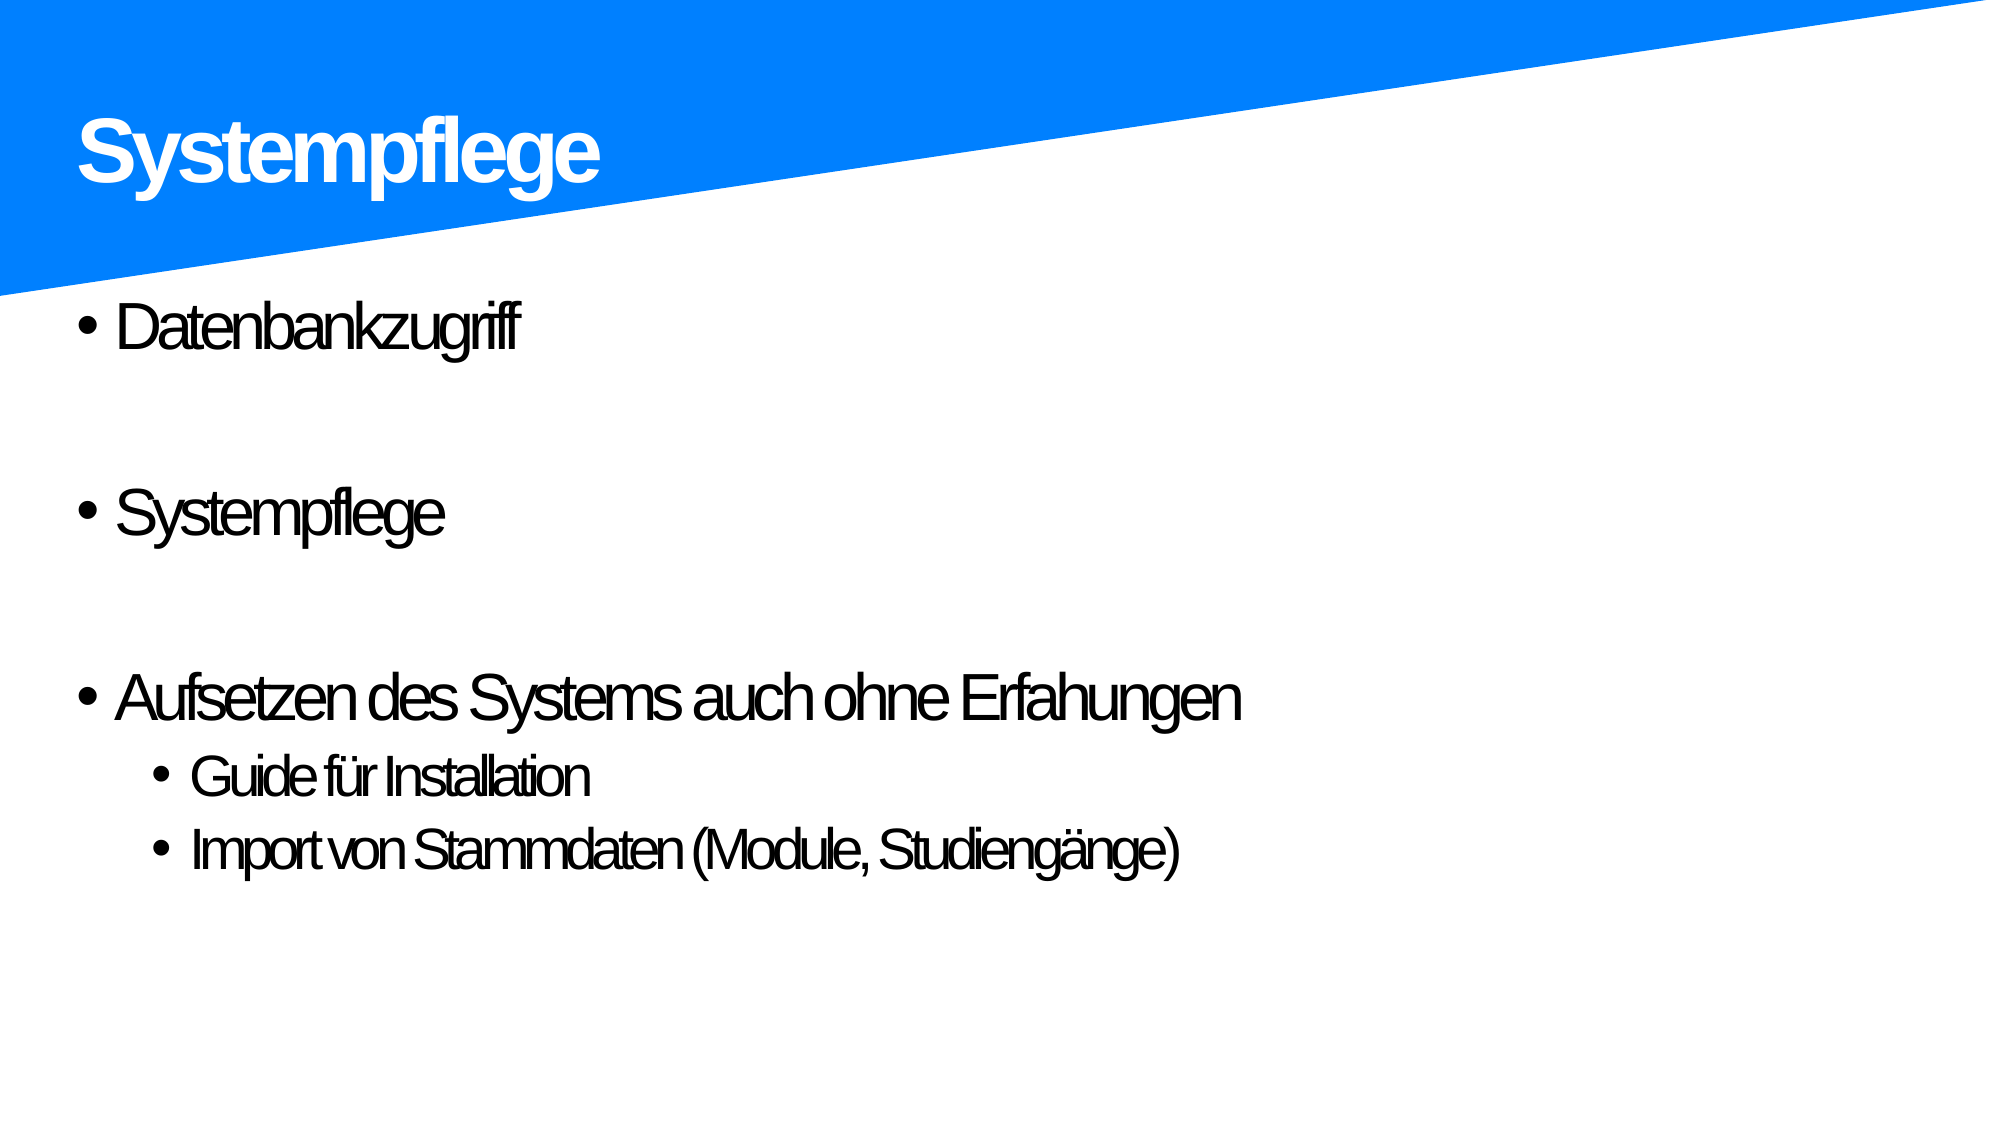

# Systempflege

Datenbankzugriff

Systempflege

Aufsetzen des Systems auch ohne Erfahungen
Guide für Installation
Import von Stammdaten (Module, Studiengänge)